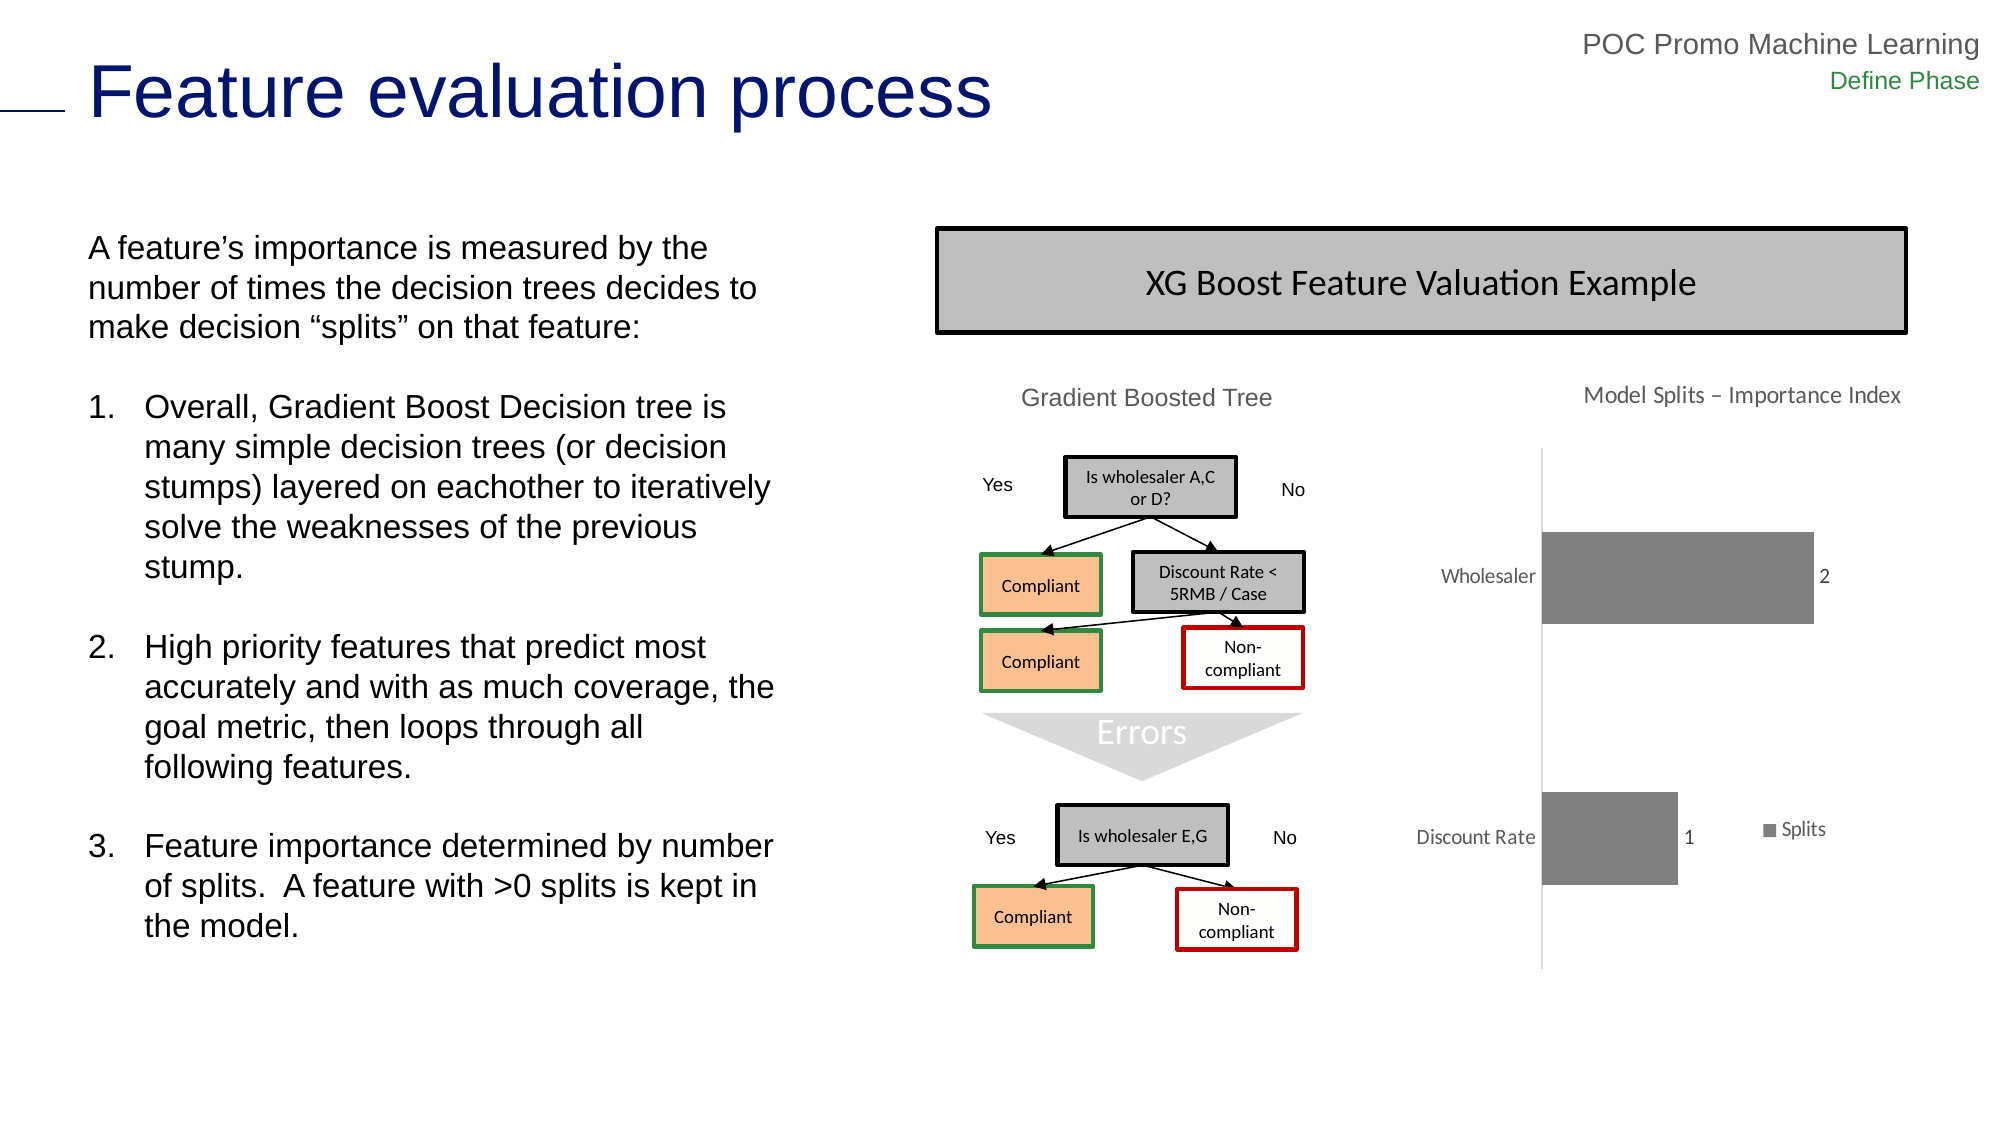

Slide Reference
Usage: Mandatory
Description:  What should the team do if the KPI shows a downturn in performance (e.g., out-of-control condition)?
Instructions: Detail your plan on how to respond to a performance excursion (i.e., special cause variation). Include screenshots of reaction plans and Include details of who is responsible for this response plan moving forward, etc.
POC Promo Machine Learning
# Feature evaluation process
Define Phase
A feature’s importance is measured by the number of times the decision trees decides to make decision “splits” on that feature:

Overall, Gradient Boost Decision tree is many simple decision trees (or decision stumps) layered on eachother to iteratively solve the weaknesses of the previous stump.

High priority features that predict most accurately and with as much coverage, the goal metric, then loops through all following features.

Feature importance determined by number of splits.  A feature with >0 splits is kept in the model.
XG Boost Feature Valuation Example
Gradient Boosted Tree

### Chart: Model Splits – Importance Index

| Category | Splits |
|---|---|
| Discount Rate | 1.0 |
| Wholesaler | 2.0 |
Is wholesaler A,C or D?
Yes
No

Discount Rate < 5RMB / Case
Compliant
Non-compliant
Compliant
Errors
Is wholesaler E,G
Yes
No
Compliant
Non-compliant